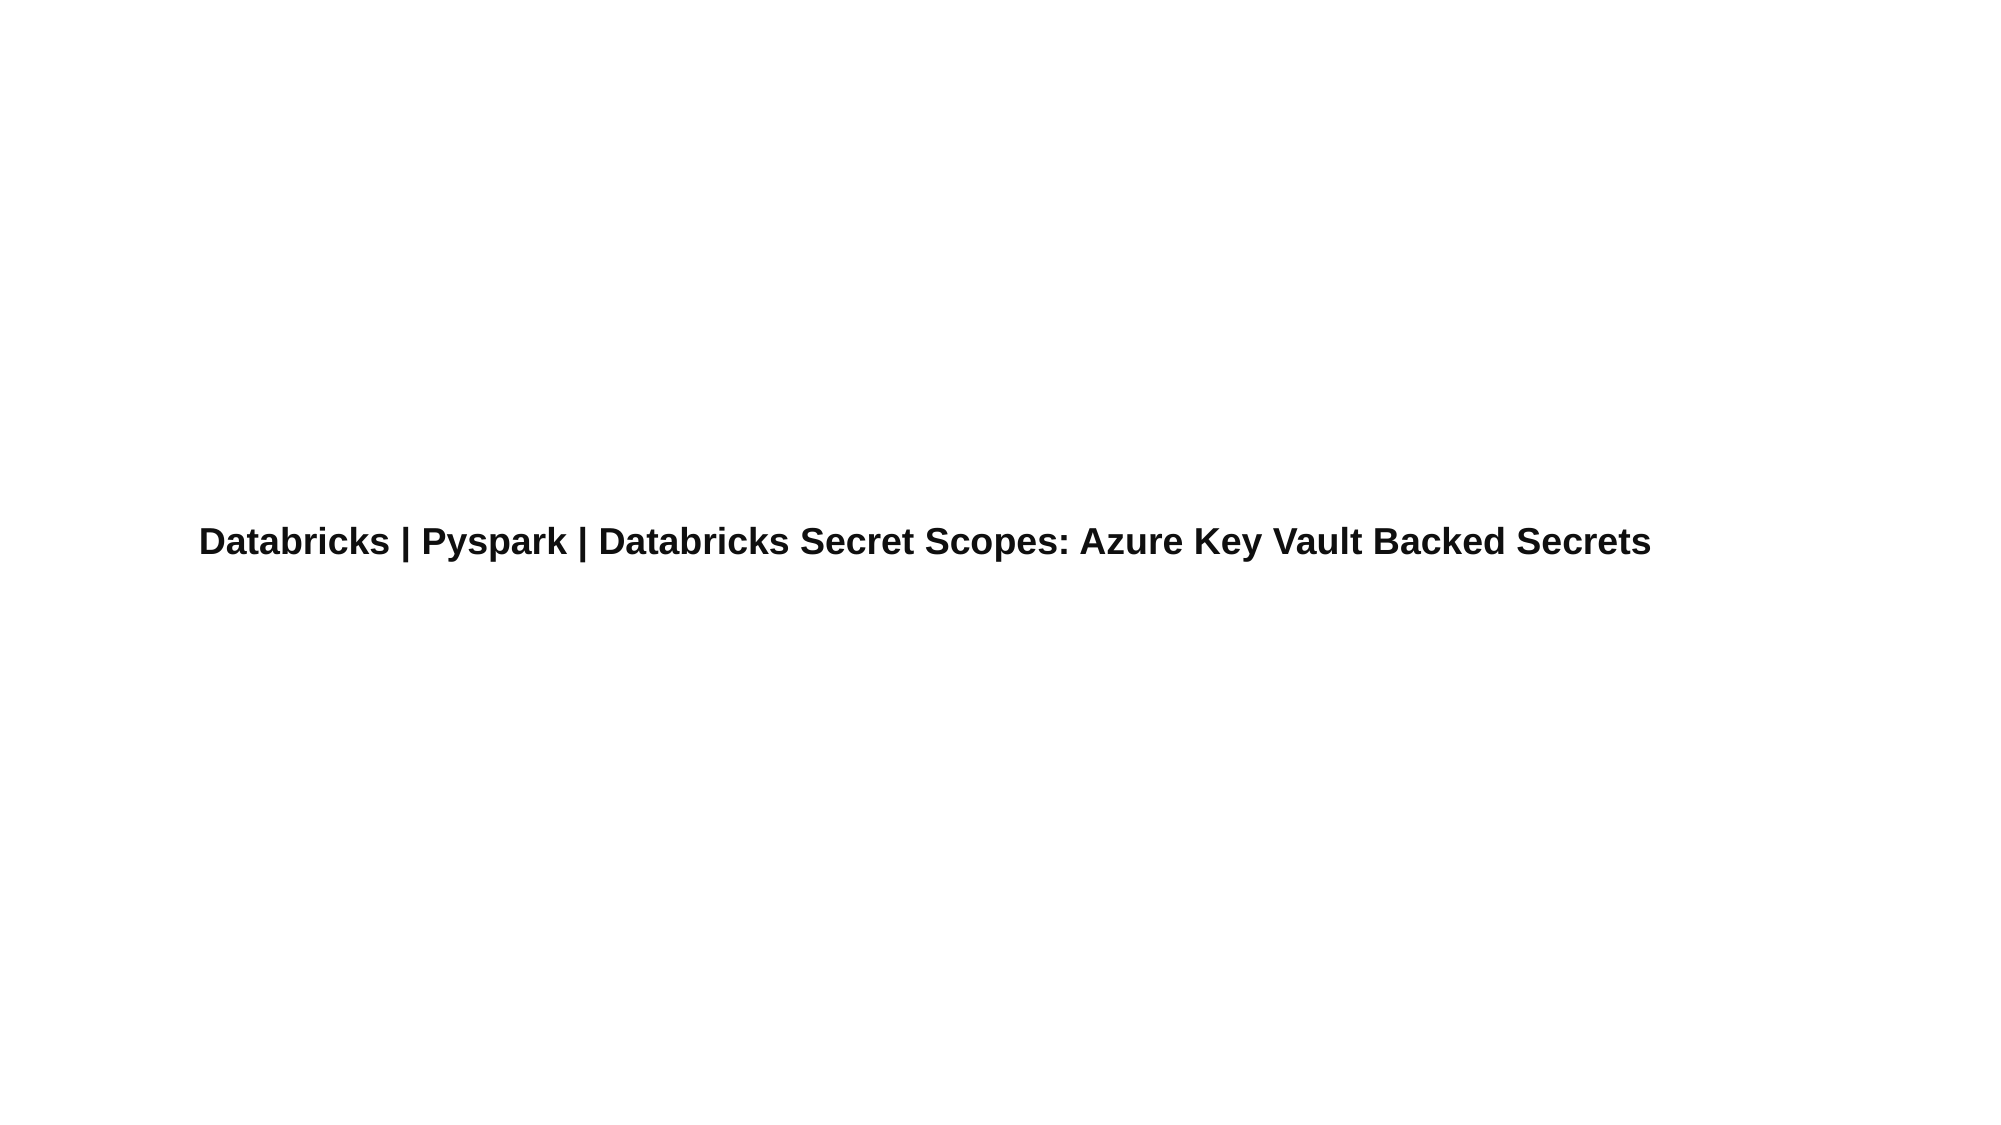

Databricks | Pyspark | Databricks Secret Scopes: Azure Key Vault Backed Secrets